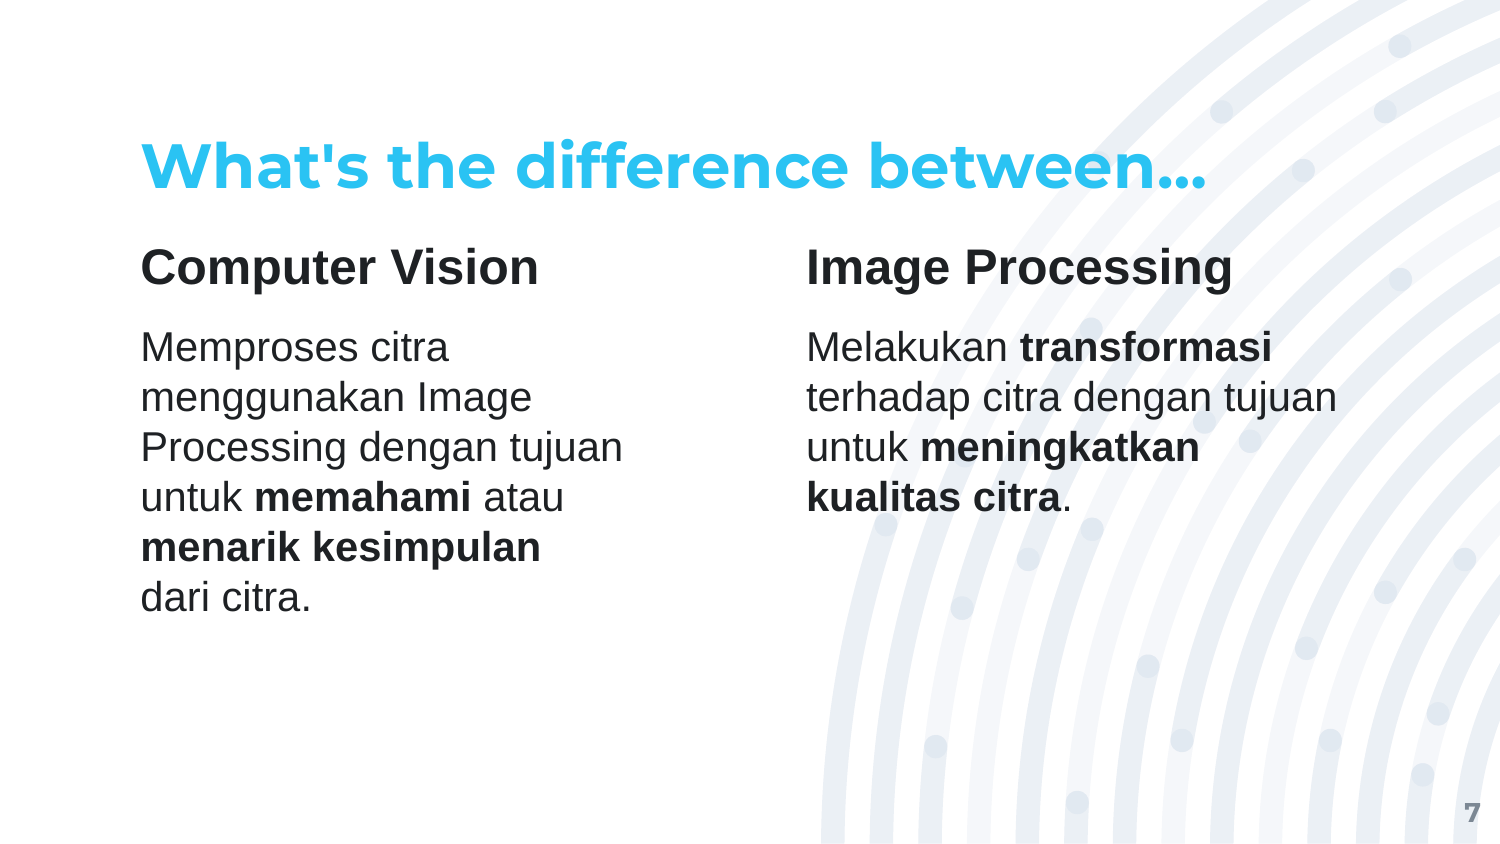

# What's the difference between…
Computer Vision
Memproses citra menggunakan Image Processing dengan tujuan untuk memahami atau menarik kesimpulan
dari citra.
Image Processing
Melakukan transformasi terhadap citra dengan tujuan untuk meningkatkan kualitas citra.
7